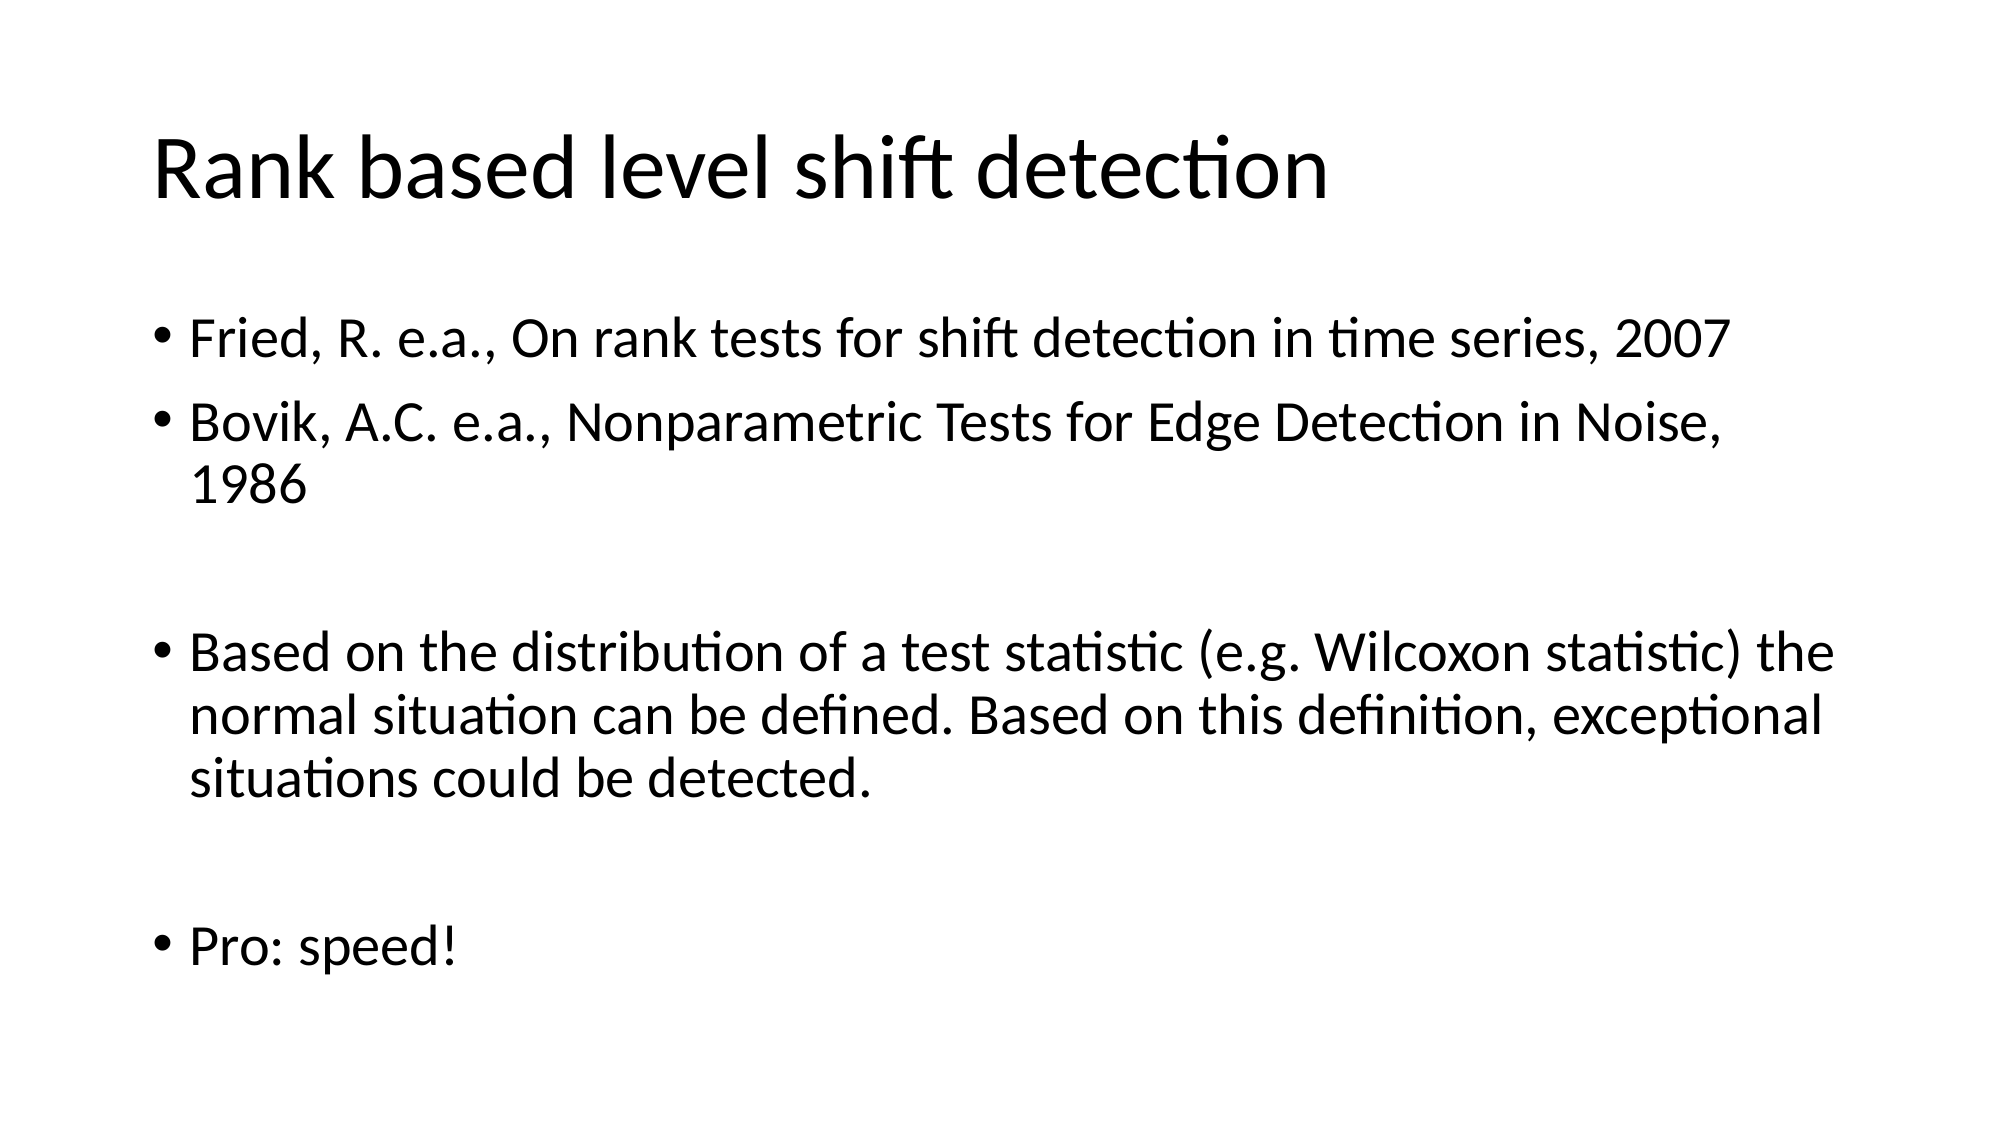

# Rank based level shift detection
Fried, R. e.a., On rank tests for shift detection in time series, 2007
Bovik, A.C. e.a., Nonparametric Tests for Edge Detection in Noise, 1986

Based on the distribution of a test statistic (e.g. Wilcoxon statistic) the normal situation can be defined. Based on this definition, exceptional situations could be detected.

Pro: speed!